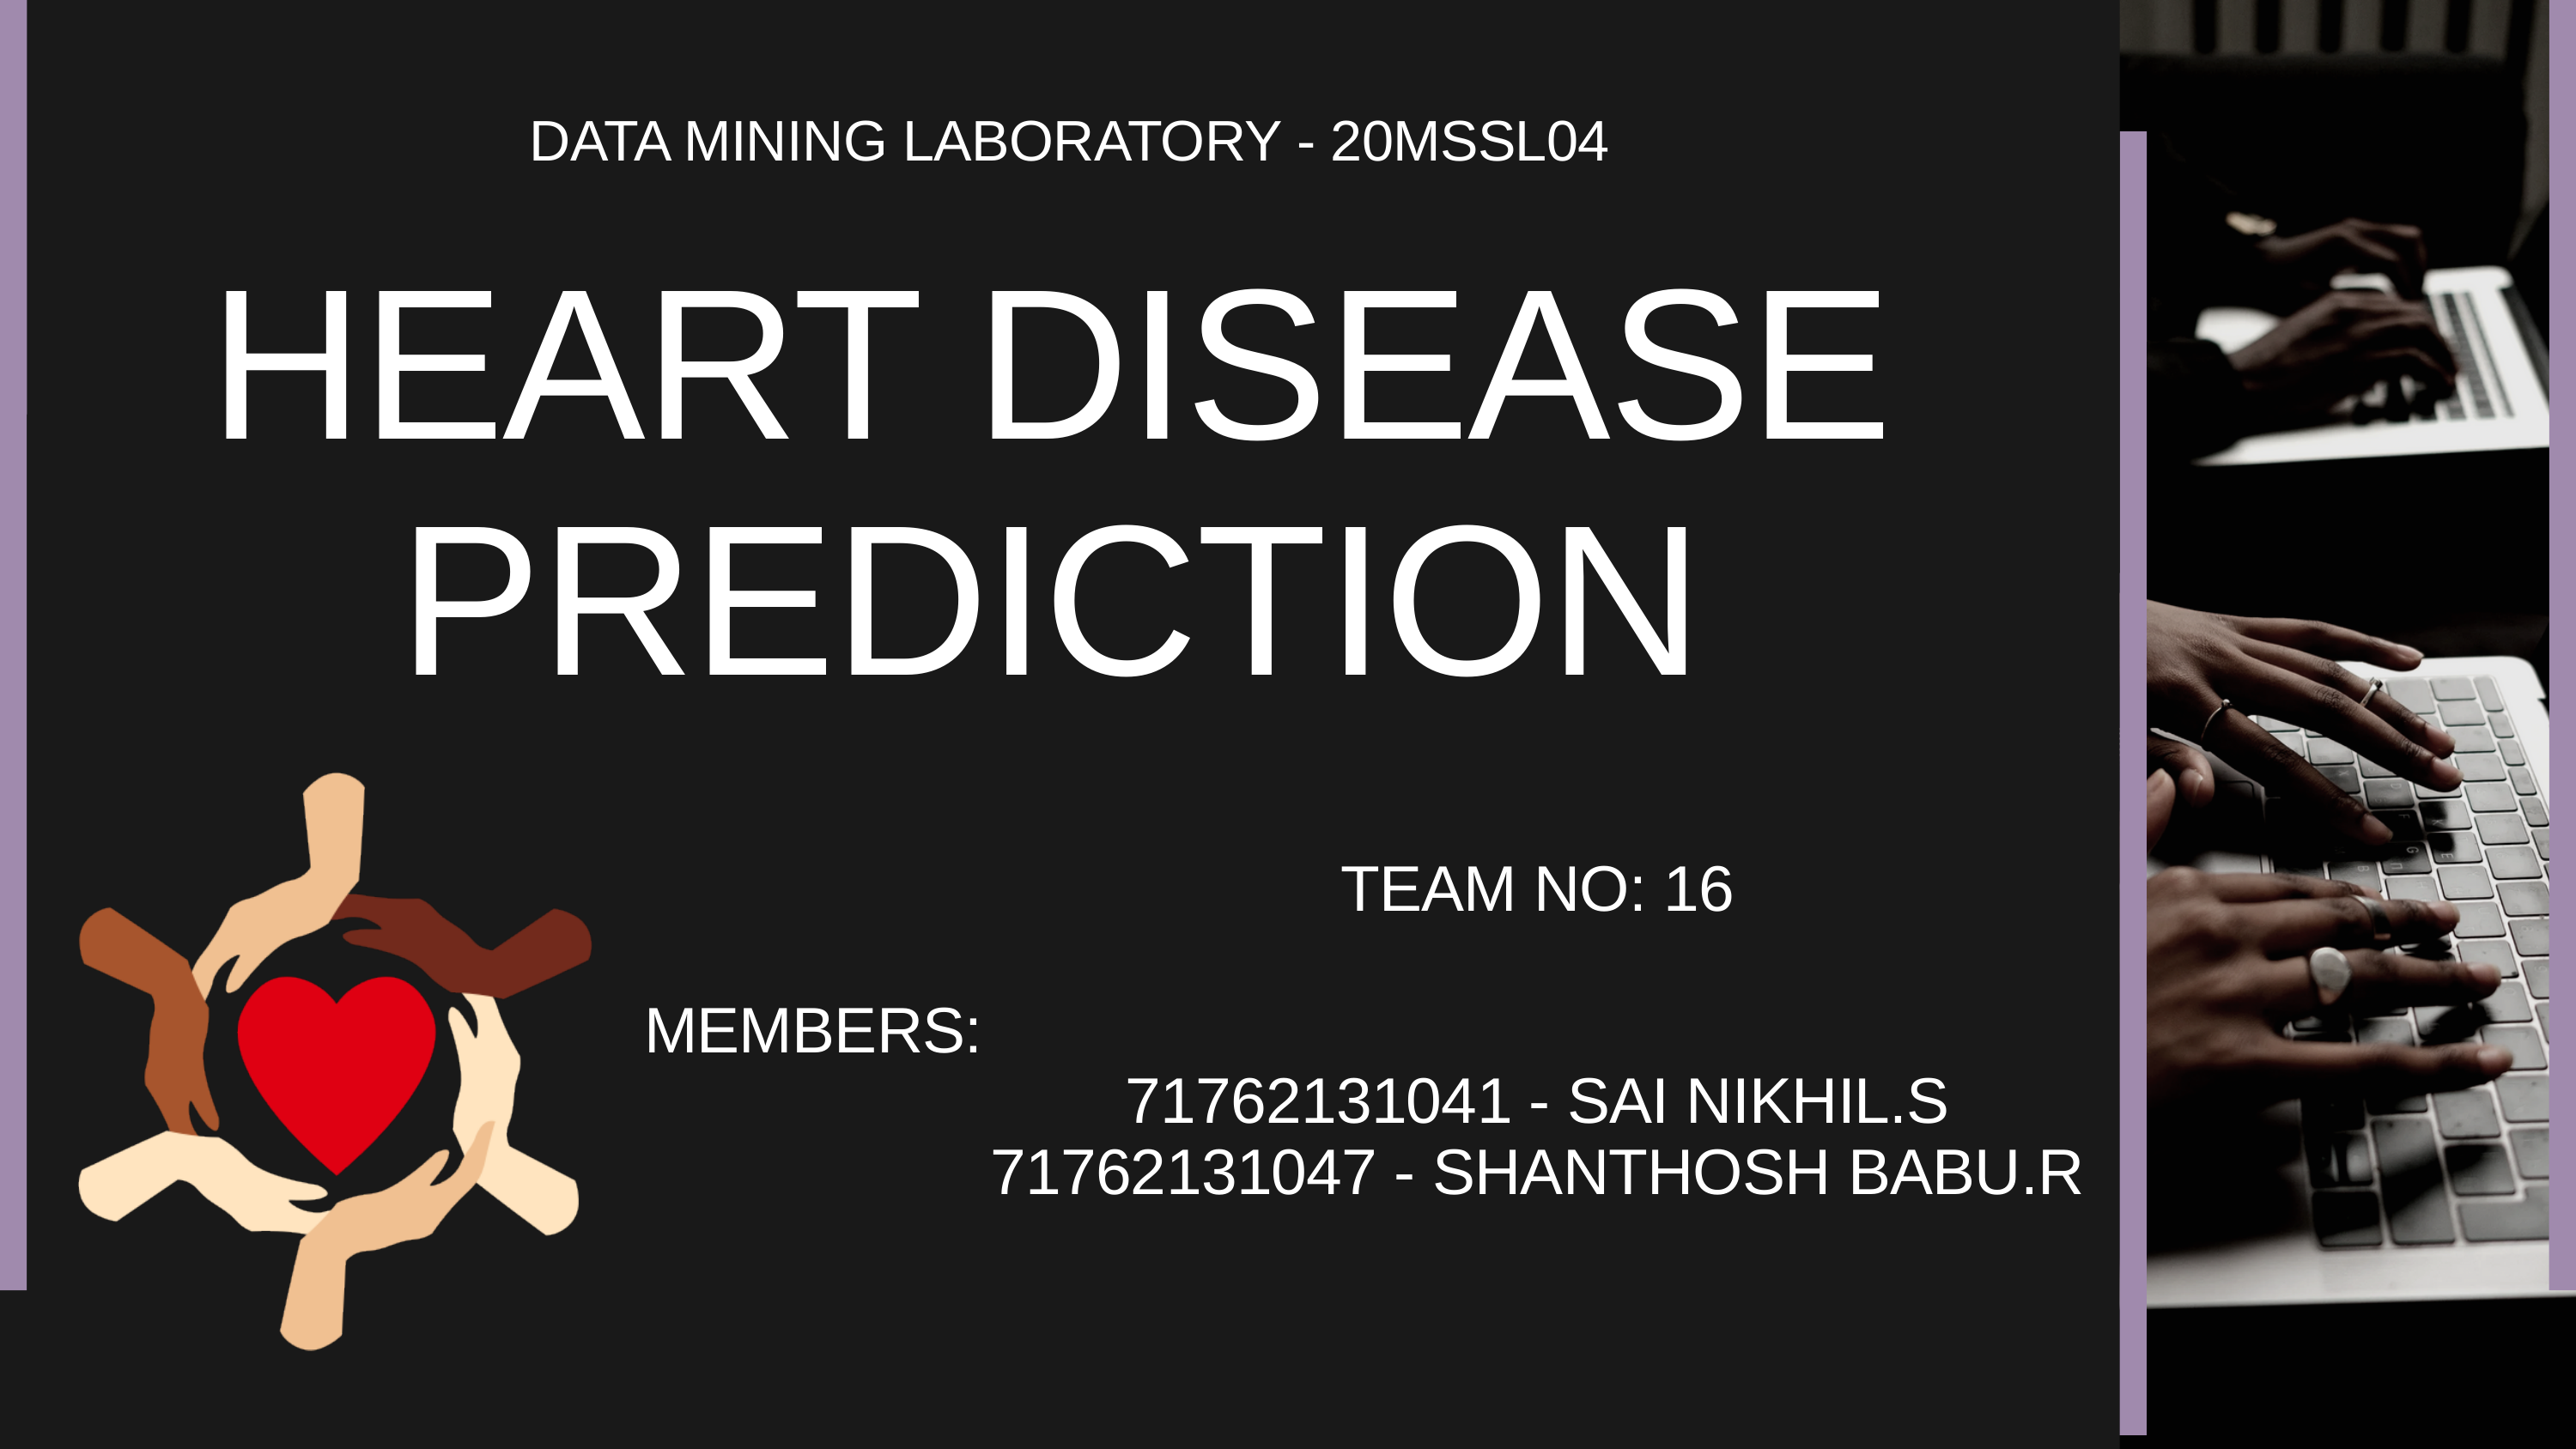

DATA MINING LABORATORY - 20MSSL04
HEART DISEASE
PREDICTION

TEAM NO: 16

MEMBERS:
71762131041 - SAI NIKHIL.S
71762131047 - SHANTHOSH BABU.R